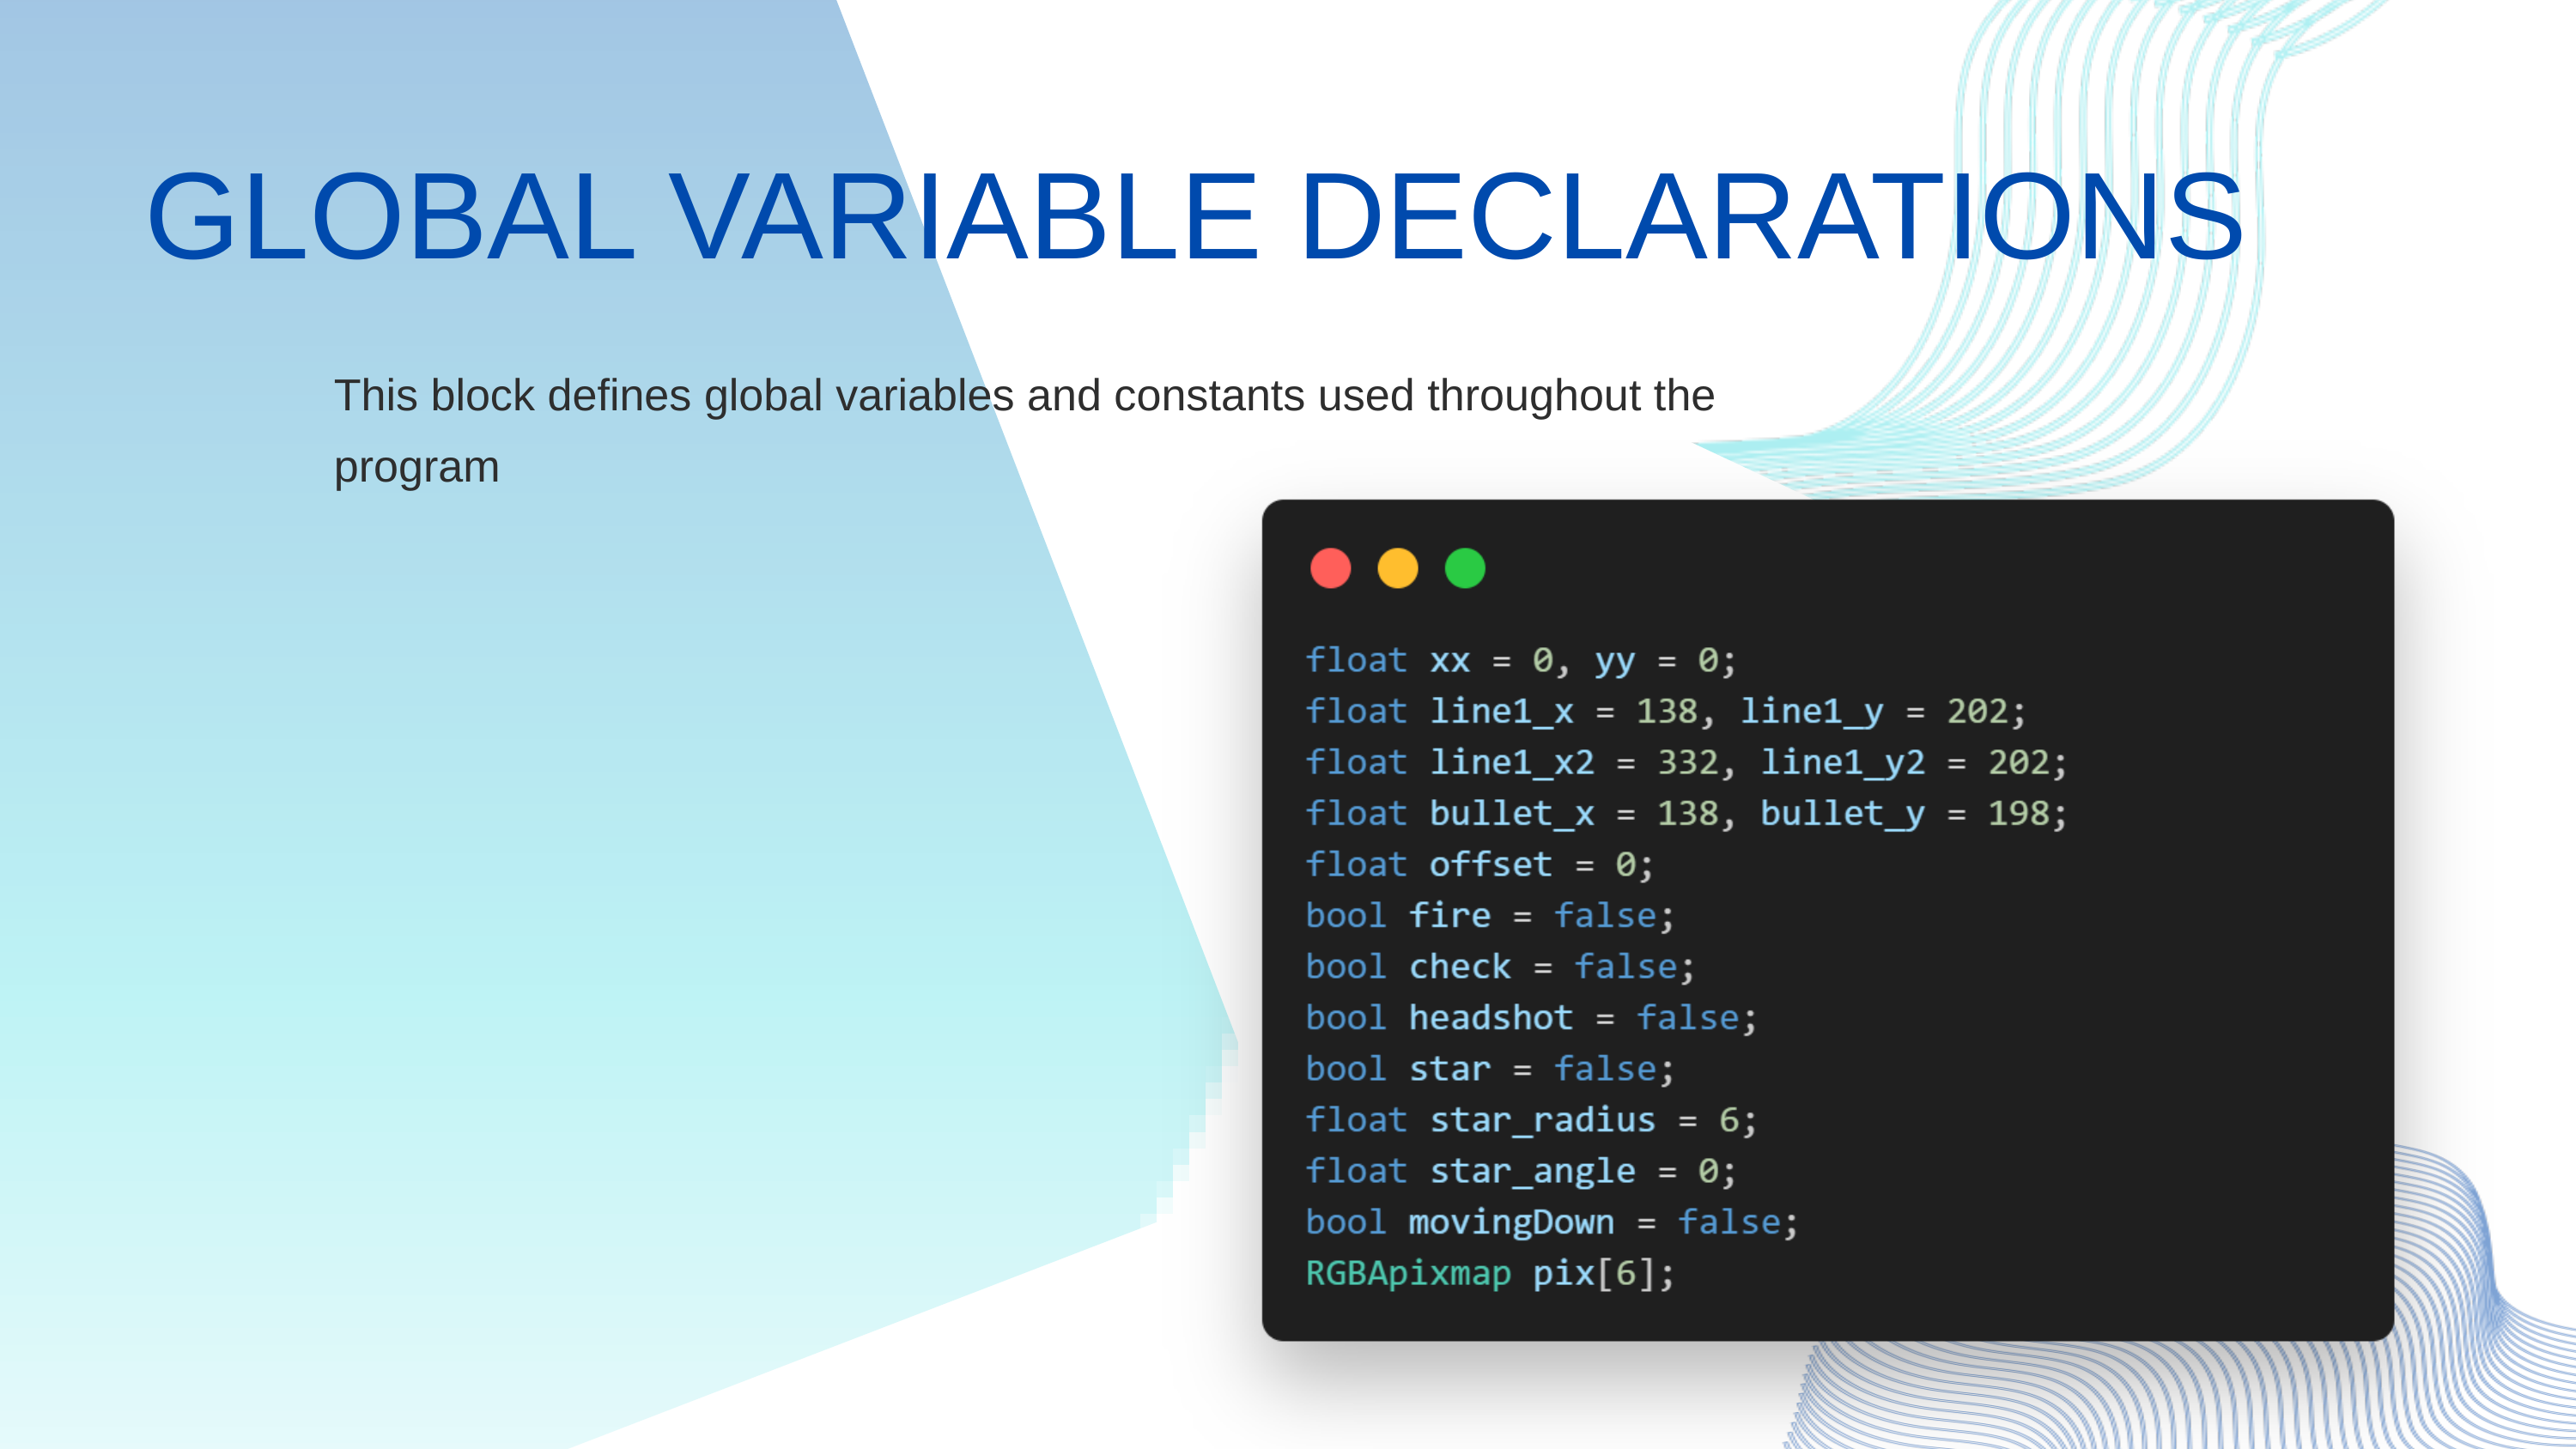

GLOBAL VARIABLE DECLARATIONS
This block defines global variables and constants used throughout the program